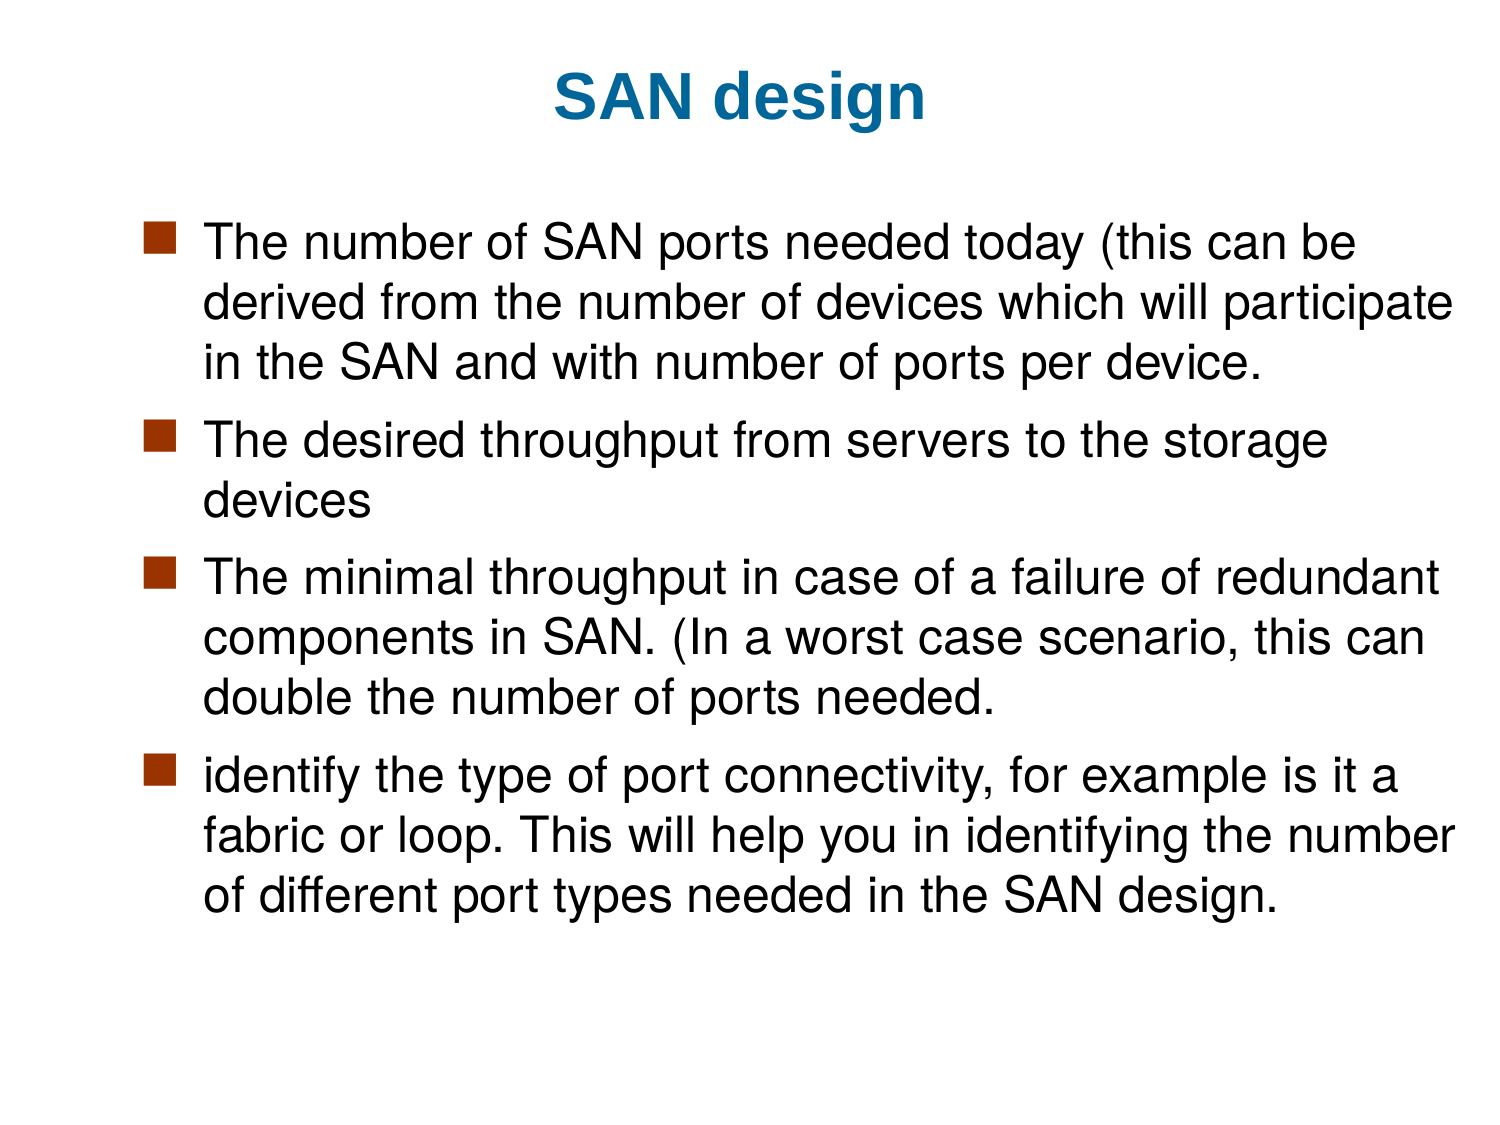

# SAN design
The number of SAN ports needed today (this can be derived from the number of devices which will participate in the SAN and with number of ports per device.
The desired throughput from servers to the storage devices
The minimal throughput in case of a failure of redundant components in SAN. (In a worst case scenario, this can double the number of ports needed.
identify the type of port connectivity, for example is it a fabric or loop. This will help you in identifying the number of different port types needed in the SAN design.